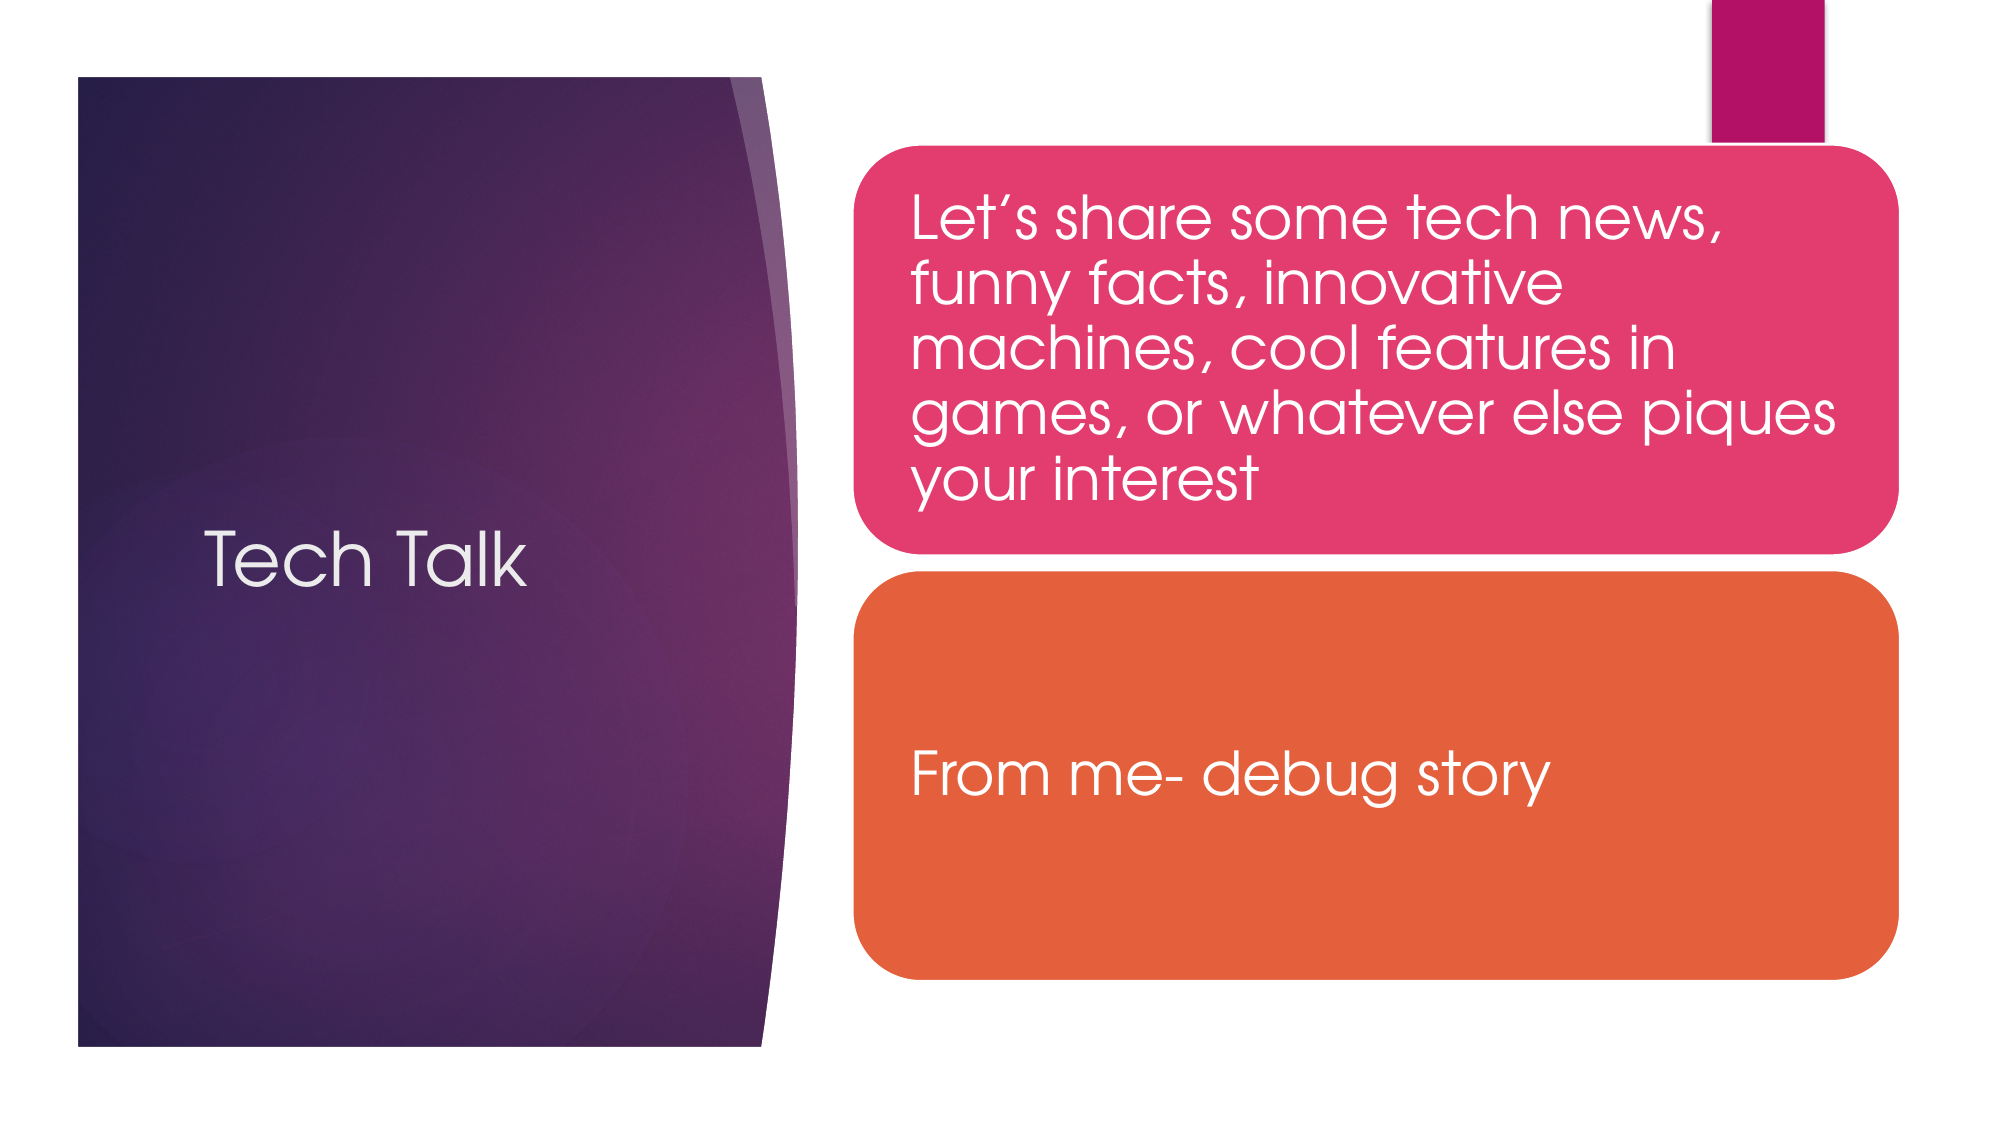

Let’s share some tech news, funny facts, innovative machines, cool features in games, or whatever else piques your interest
From me- debug story
# Tech Talk